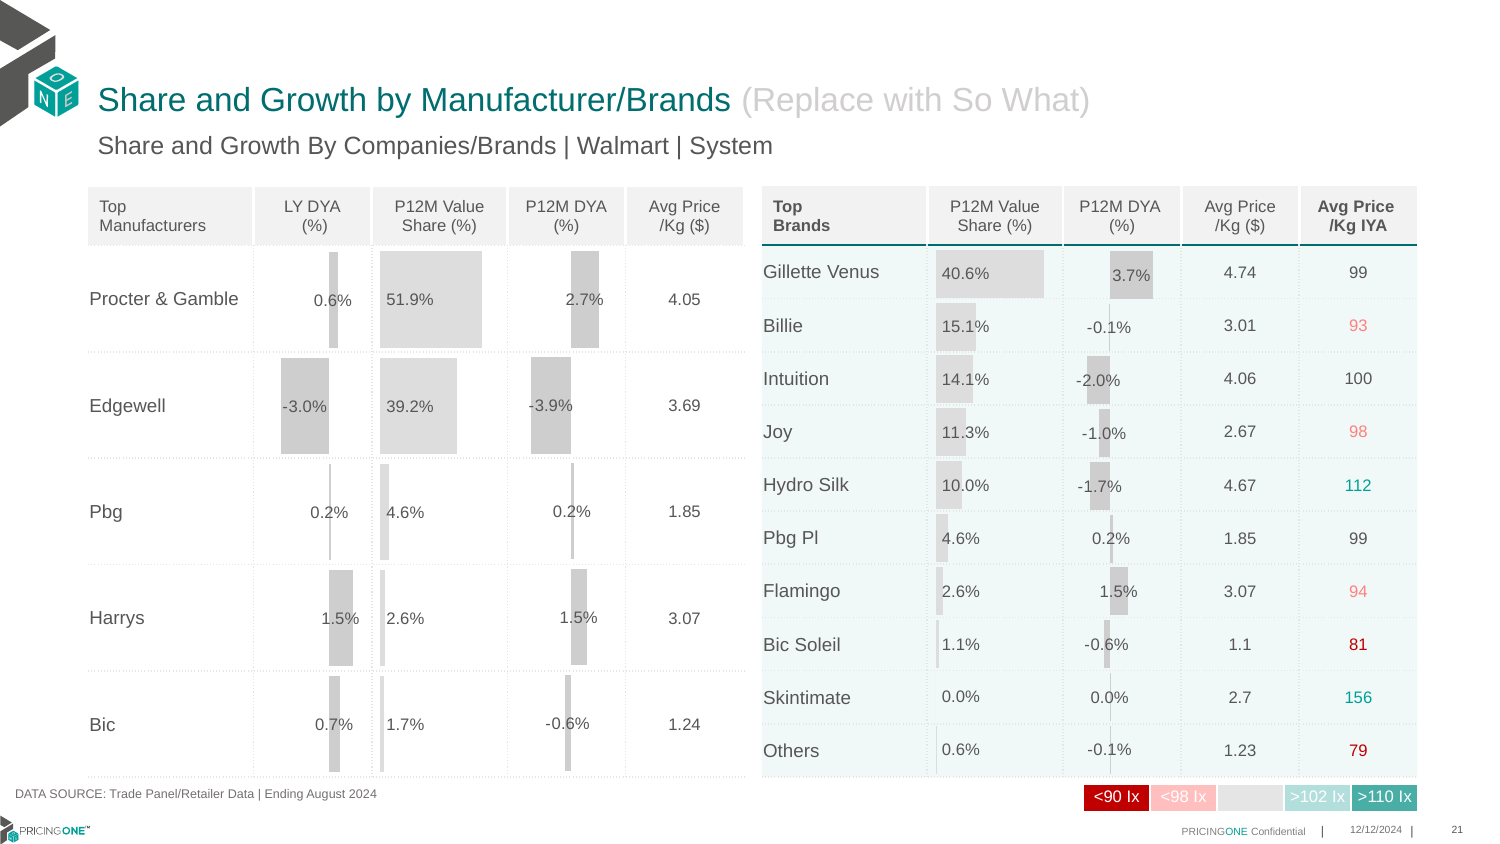

# Share and Growth by Manufacturer/Brands (Replace with So What)

Share and Growth By Companies/Brands | Walmart | System
| Top Brands | P12M Value Share (%) | P12M DYA (%) | Avg Price /Kg ($) | Avg Price /Kg IYA |
| --- | --- | --- | --- | --- |
| Gillette Venus |  |  | 4.74 | 99 |
| Billie |  |  | 3.01 | 93 |
| Intuition |  |  | 4.06 | 100 |
| Joy |  |  | 2.67 | 98 |
| Hydro Silk |  |  | 4.67 | 112 |
| Pbg Pl |  |  | 1.85 | 99 |
| Flamingo |  |  | 3.07 | 94 |
| Bic Soleil |  |  | 1.1 | 81 |
| Skintimate |  |  | 2.7 | 156 |
| Others |  |  | 1.23 | 79 |
| Top Manufacturers | LY DYA (%) | P12M Value Share (%) | P12M DYA (%) | Avg Price /Kg ($) |
| --- | --- | --- | --- | --- |
| Procter & Gamble |  |  |  | 4.05 |
| Edgewell |  |  |  | 3.69 |
| Pbg |  |  |  | 1.85 |
| Harrys |  |  |  | 3.07 |
| Bic |  |  |  | 1.24 |

### Chart

| Category | Share DYA P12M |
|---|---|
| None | 0.02722537139341824 |

### Chart

| Category | Value Share P12M |
|---|---|
| None | 0.5187243252263516 |

### Chart

| Category | Share DYA LY |
|---|---|
| None | 0.006119548034882738 |

### Chart

| Category | Value Share |
|---|---|
| None | 0.40579469711127686 |

### Chart

| Category | Share DYA |
|---|---|
| None | 0.03714234990678289 |
DATA SOURCE: Trade Panel/Retailer Data | Ending August 2024
| <90 Ix | <98 Ix |  | >102 Ix | >110 Ix |
| --- | --- | --- | --- | --- |

12/12/2024
21